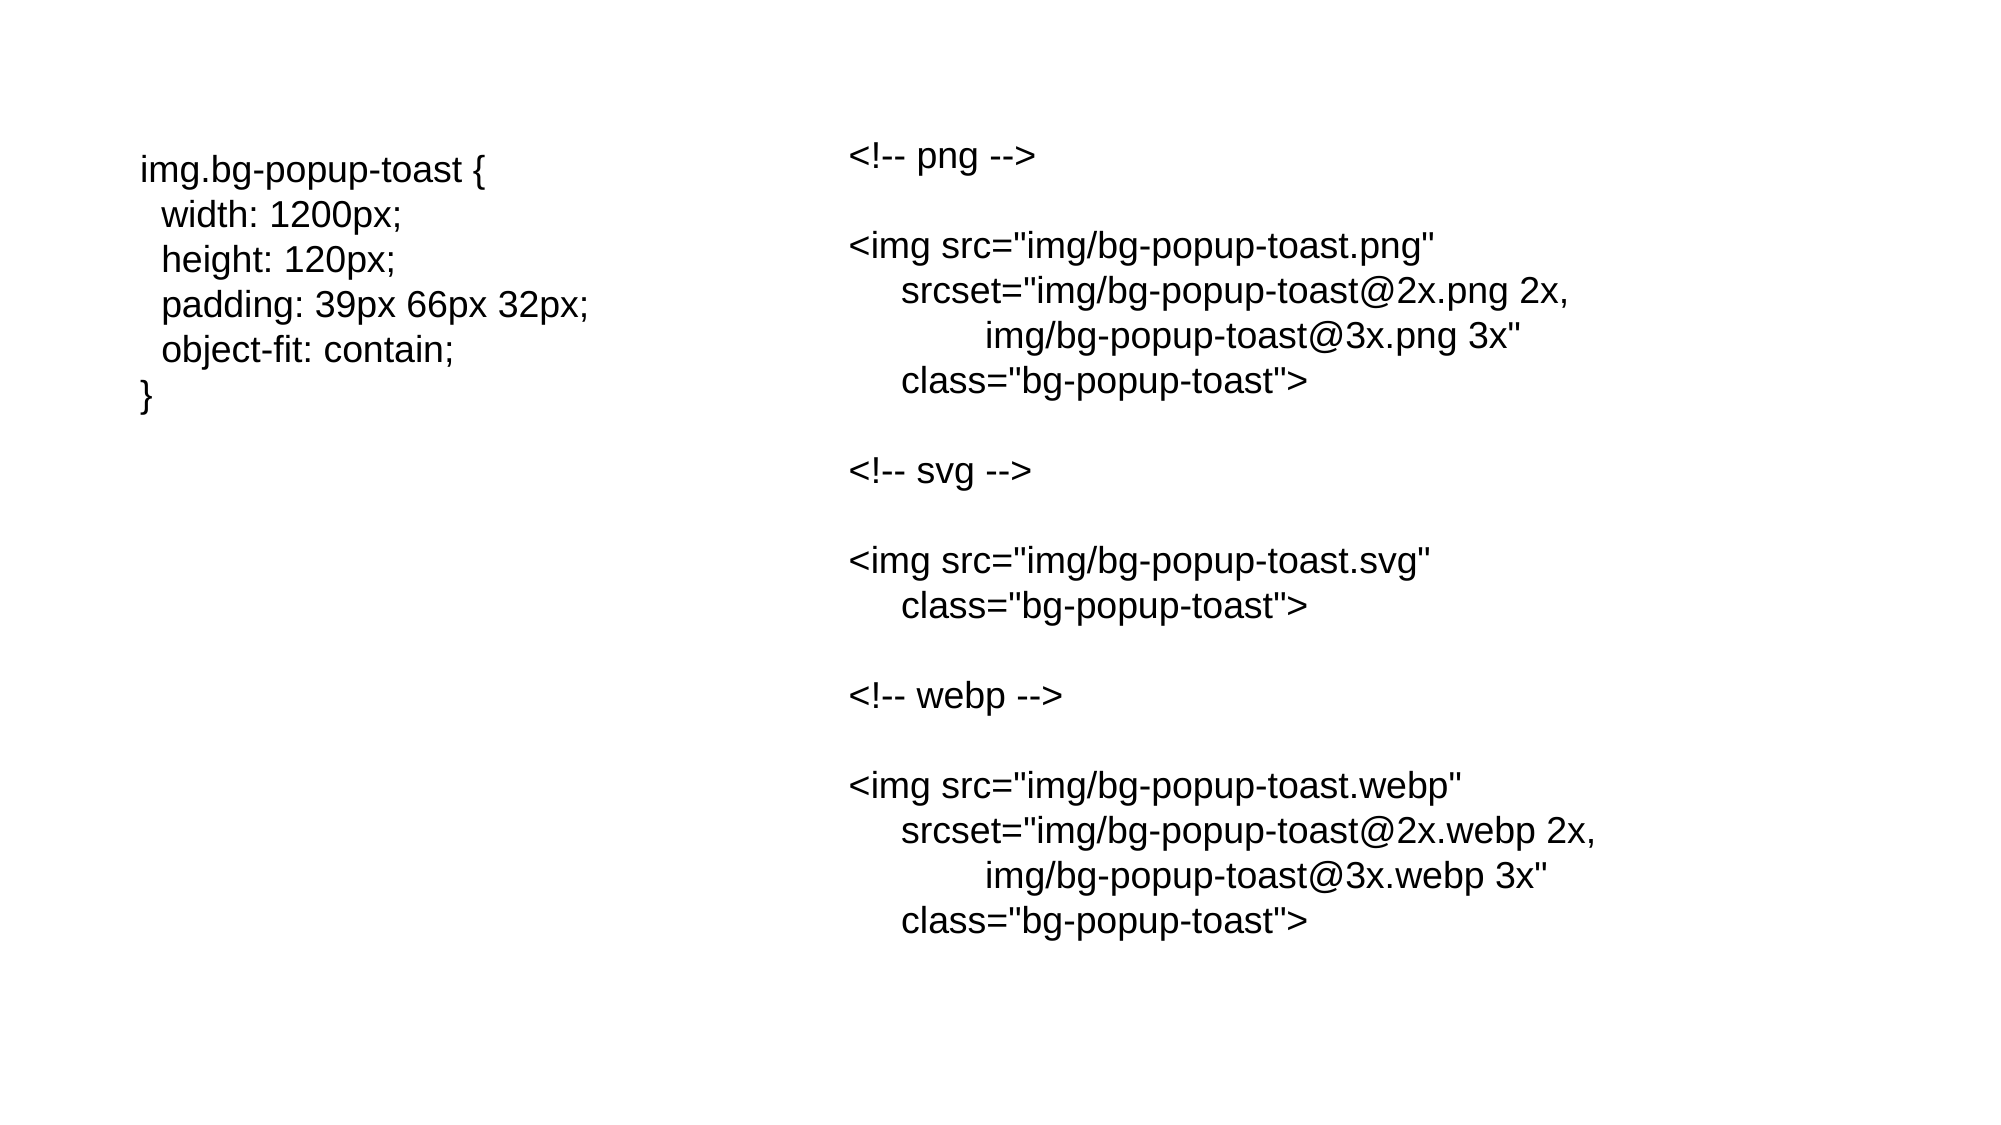

<!-- png -->

<img src="img/bg-popup-toast.png"
     srcset="img/bg-popup-toast@2x.png 2x,
             img/bg-popup-toast@3x.png 3x"
     class="bg-popup-toast">

<!-- svg -->

<img src="img/bg-popup-toast.svg"
     class="bg-popup-toast">

<!-- webp -->

<img src="img/bg-popup-toast.webp"
     srcset="img/bg-popup-toast@2x.webp 2x,
             img/bg-popup-toast@3x.webp 3x"
     class="bg-popup-toast">
img.bg-popup-toast {
  width: 1200px;
  height: 120px;
  padding: 39px 66px 32px;
  object-fit: contain;
}